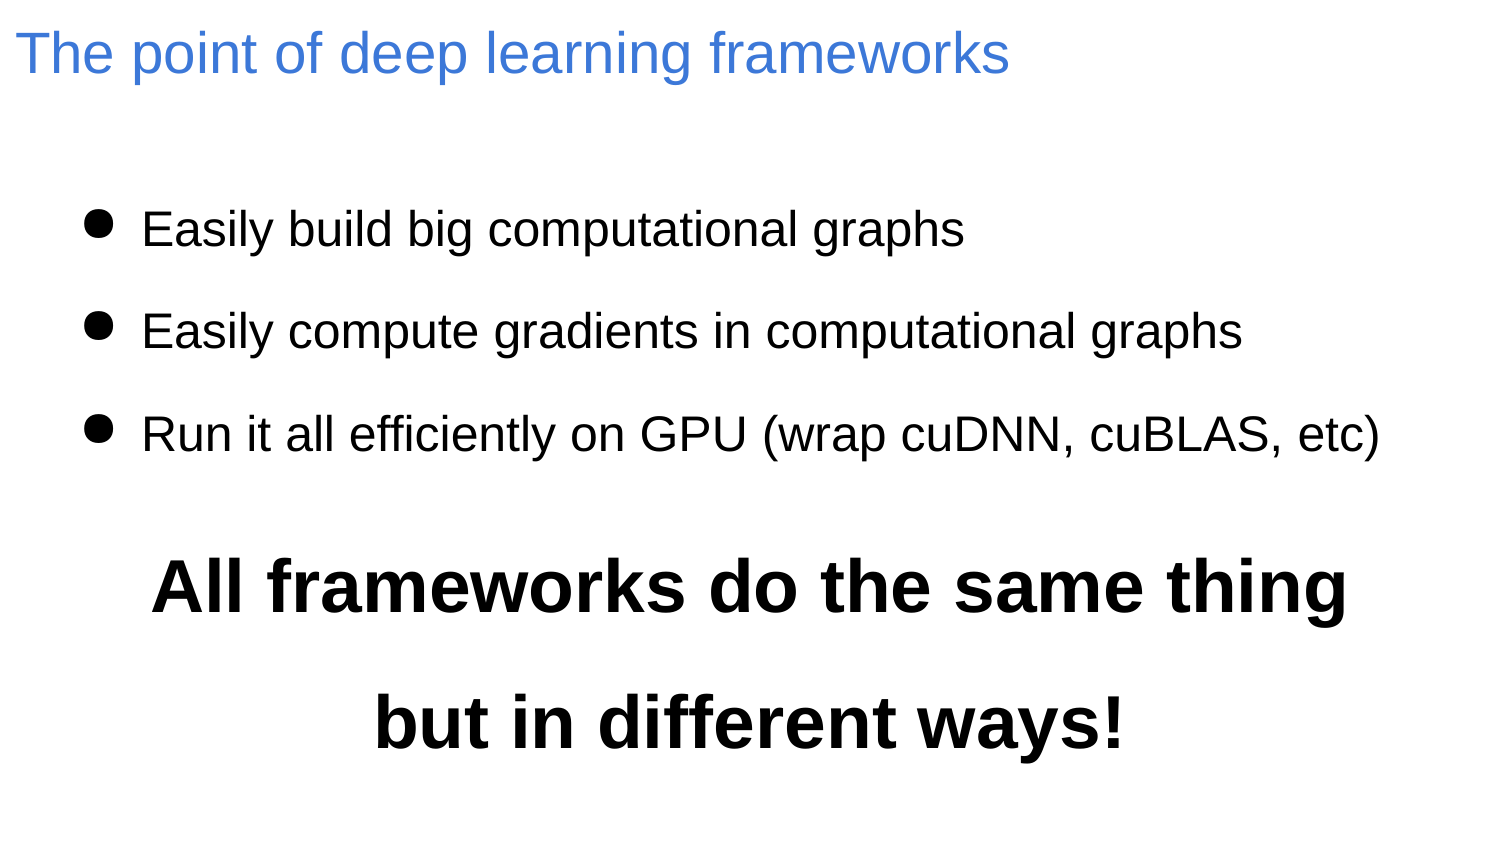

# The point of deep learning frameworks
Easily build big computational graphs
Easily compute gradients in computational graphs
Run it all efficiently on GPU (wrap cuDNN, cuBLAS, etc)
All frameworks do the same thing
but in different ways!